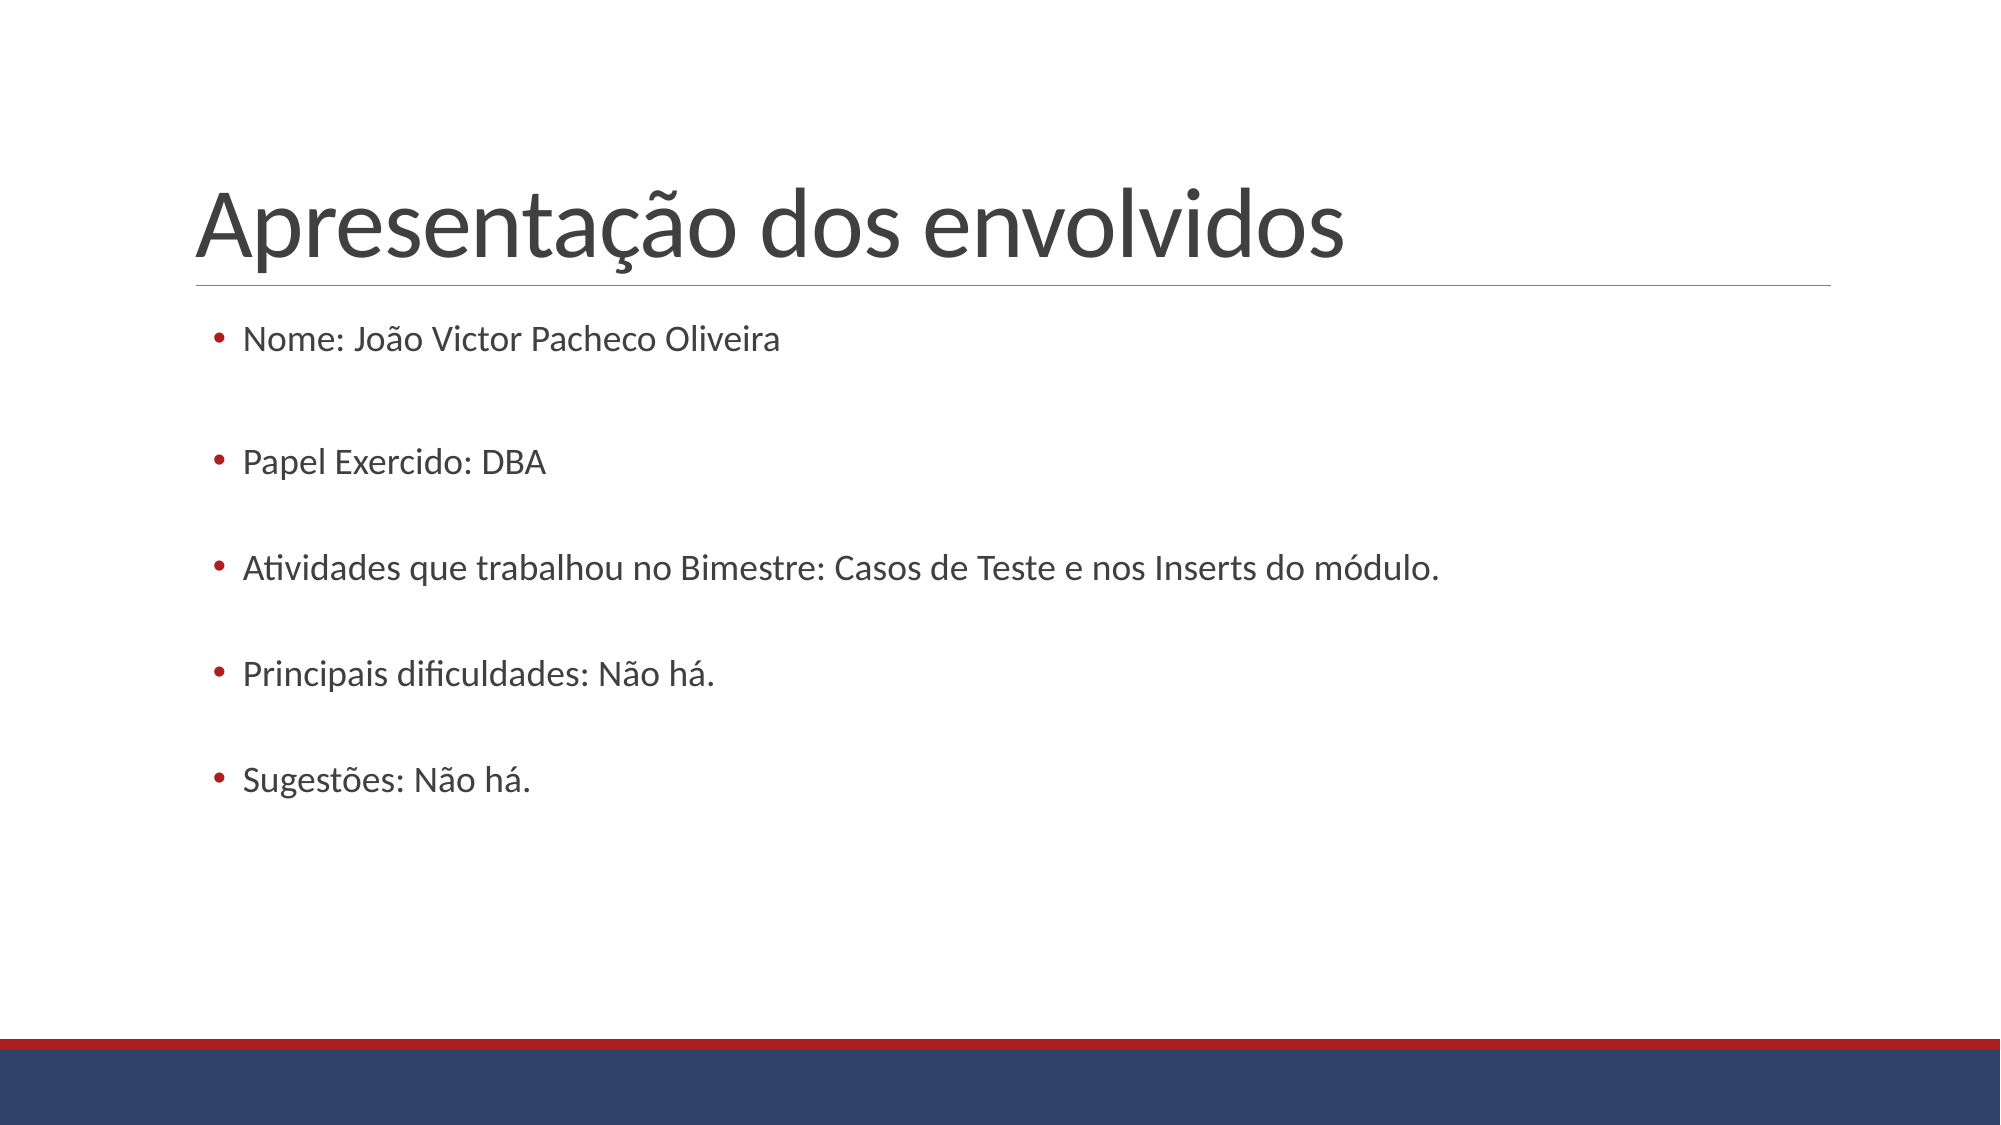

# Apresentação dos envolvidos
Nome: João Victor Pacheco Oliveira

Papel Exercido: DBA

Atividades que trabalhou no Bimestre: Casos de Teste e nos Inserts do módulo.

Principais dificuldades: Não há.

Sugestões: Não há.